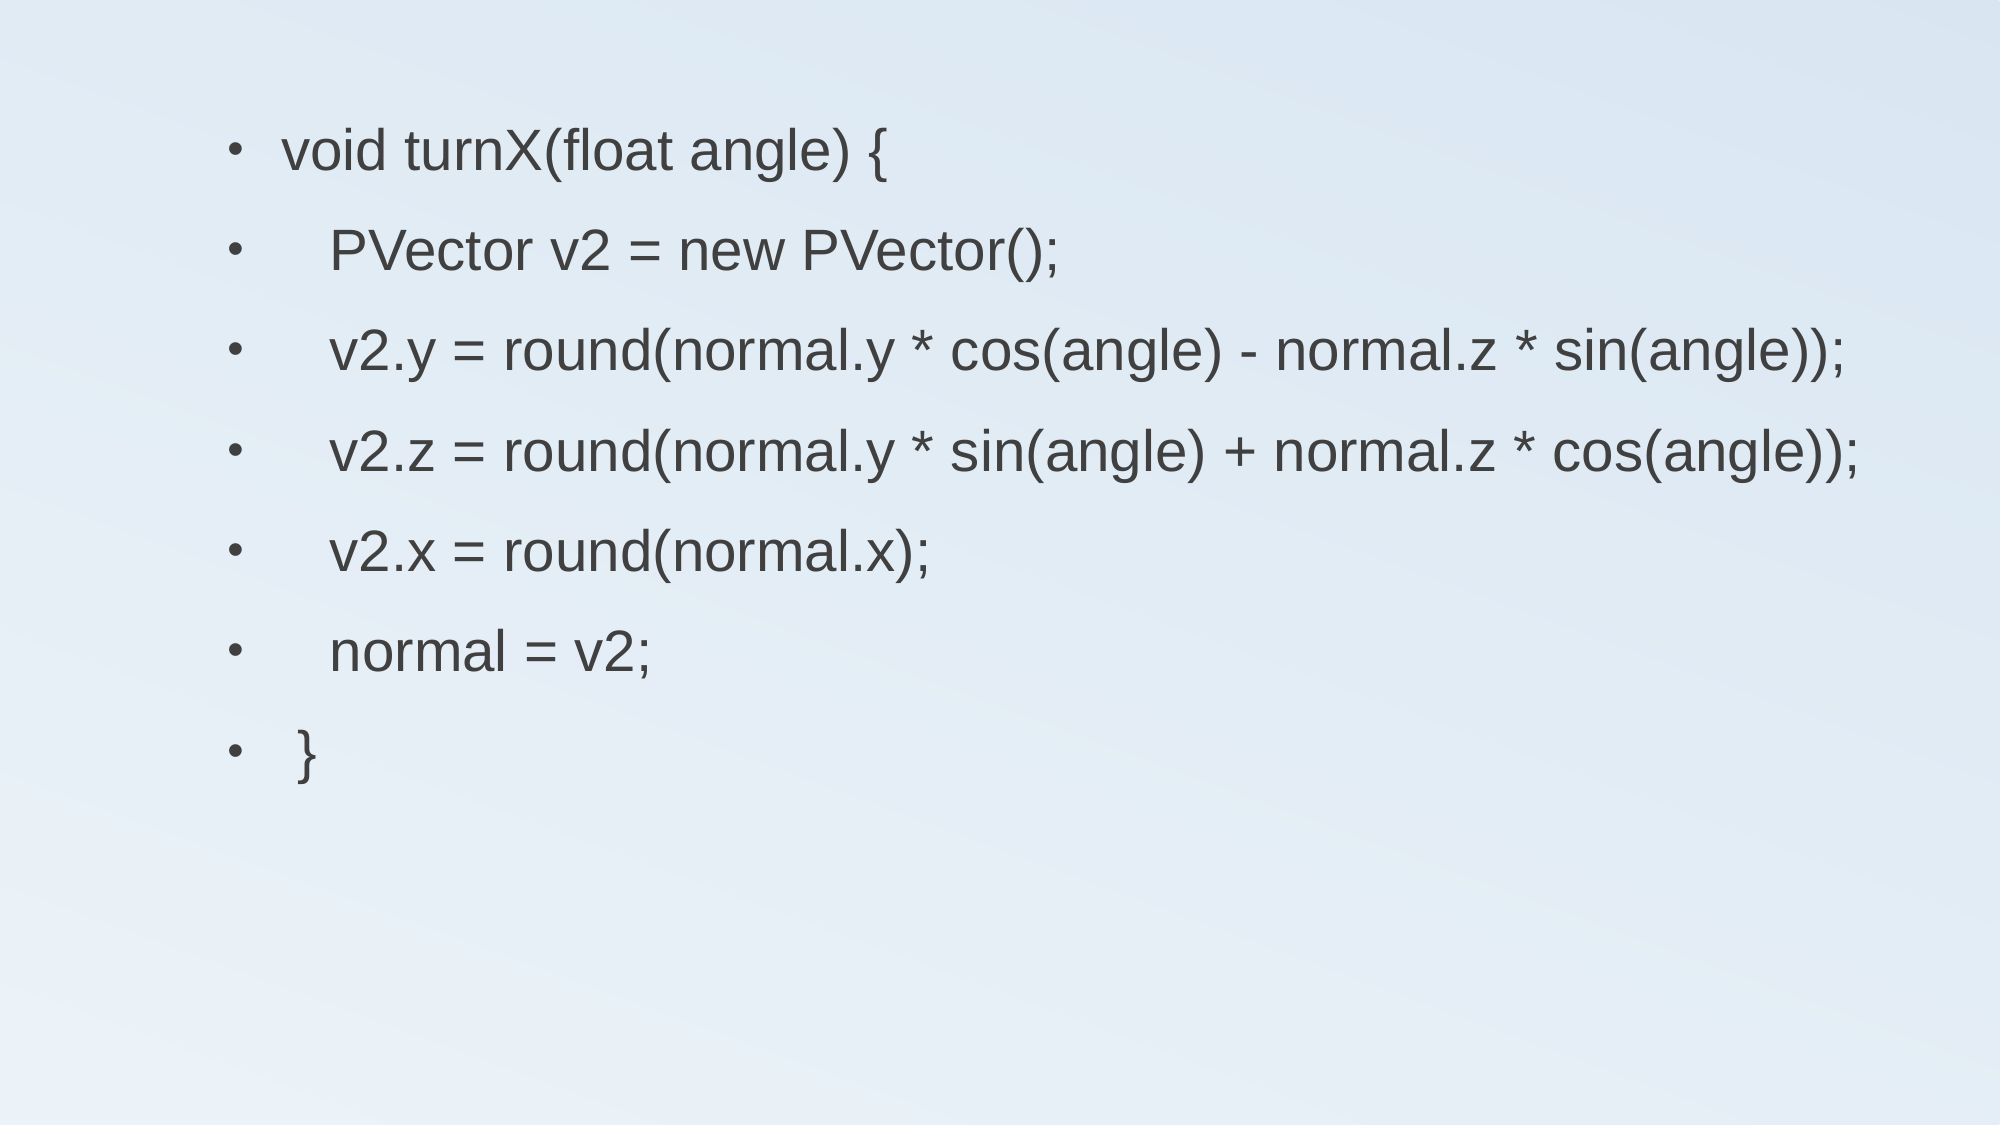

void turnX(float angle) {
    PVector v2 = new PVector();
    v2.y = round(normal.y * cos(angle) - normal.z * sin(angle));
    v2.z = round(normal.y * sin(angle) + normal.z * cos(angle));
    v2.x = round(normal.x);
    normal = v2;
  }